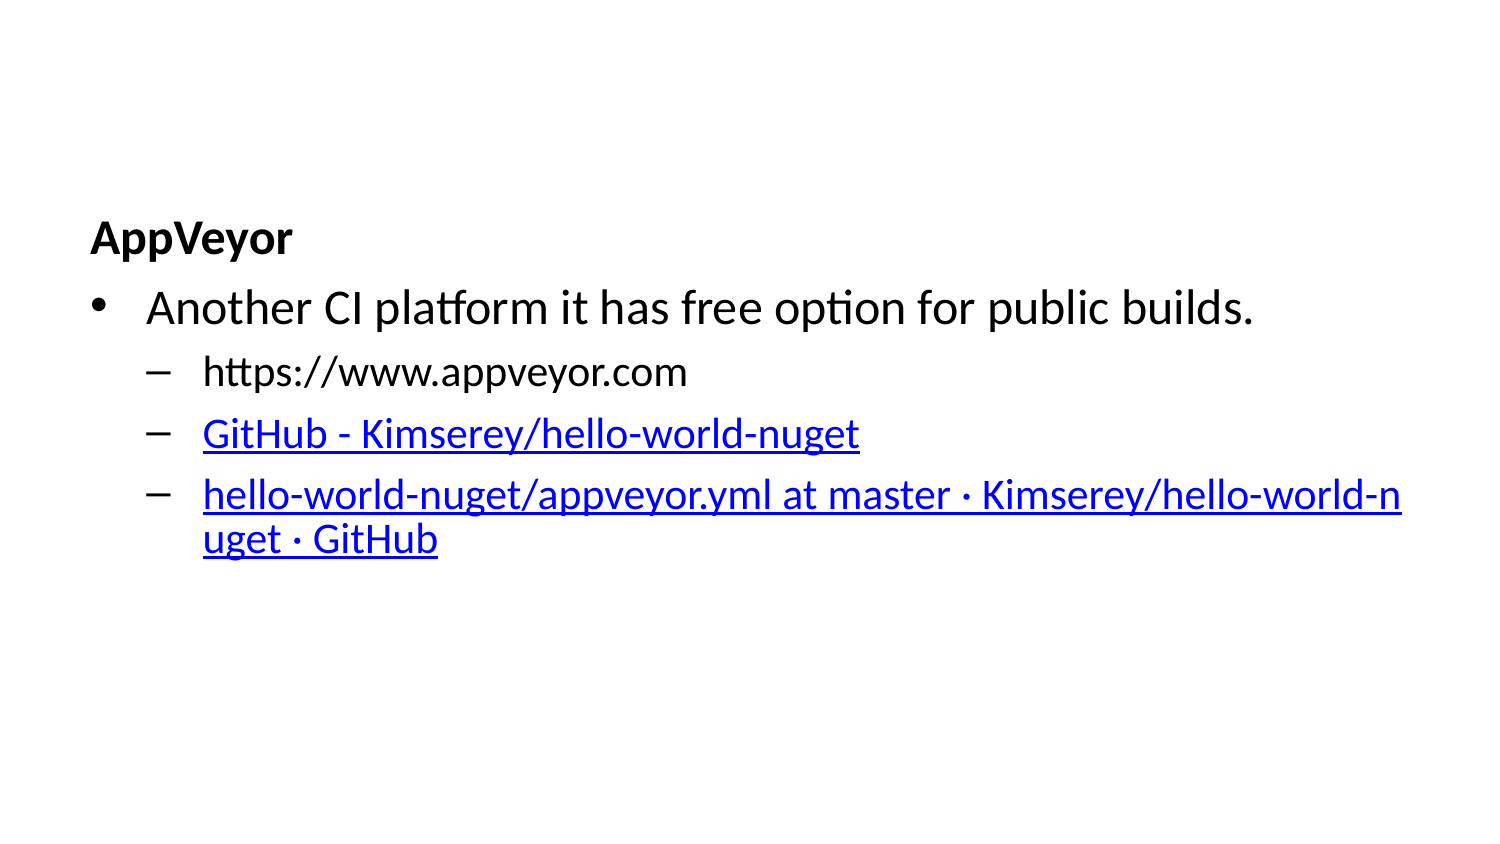

AppVeyor
Another CI platform it has free option for public builds.
https://www.appveyor.com
GitHub - Kimserey/hello-world-nuget
hello-world-nuget/appveyor.yml at master · Kimserey/hello-world-nuget · GitHub